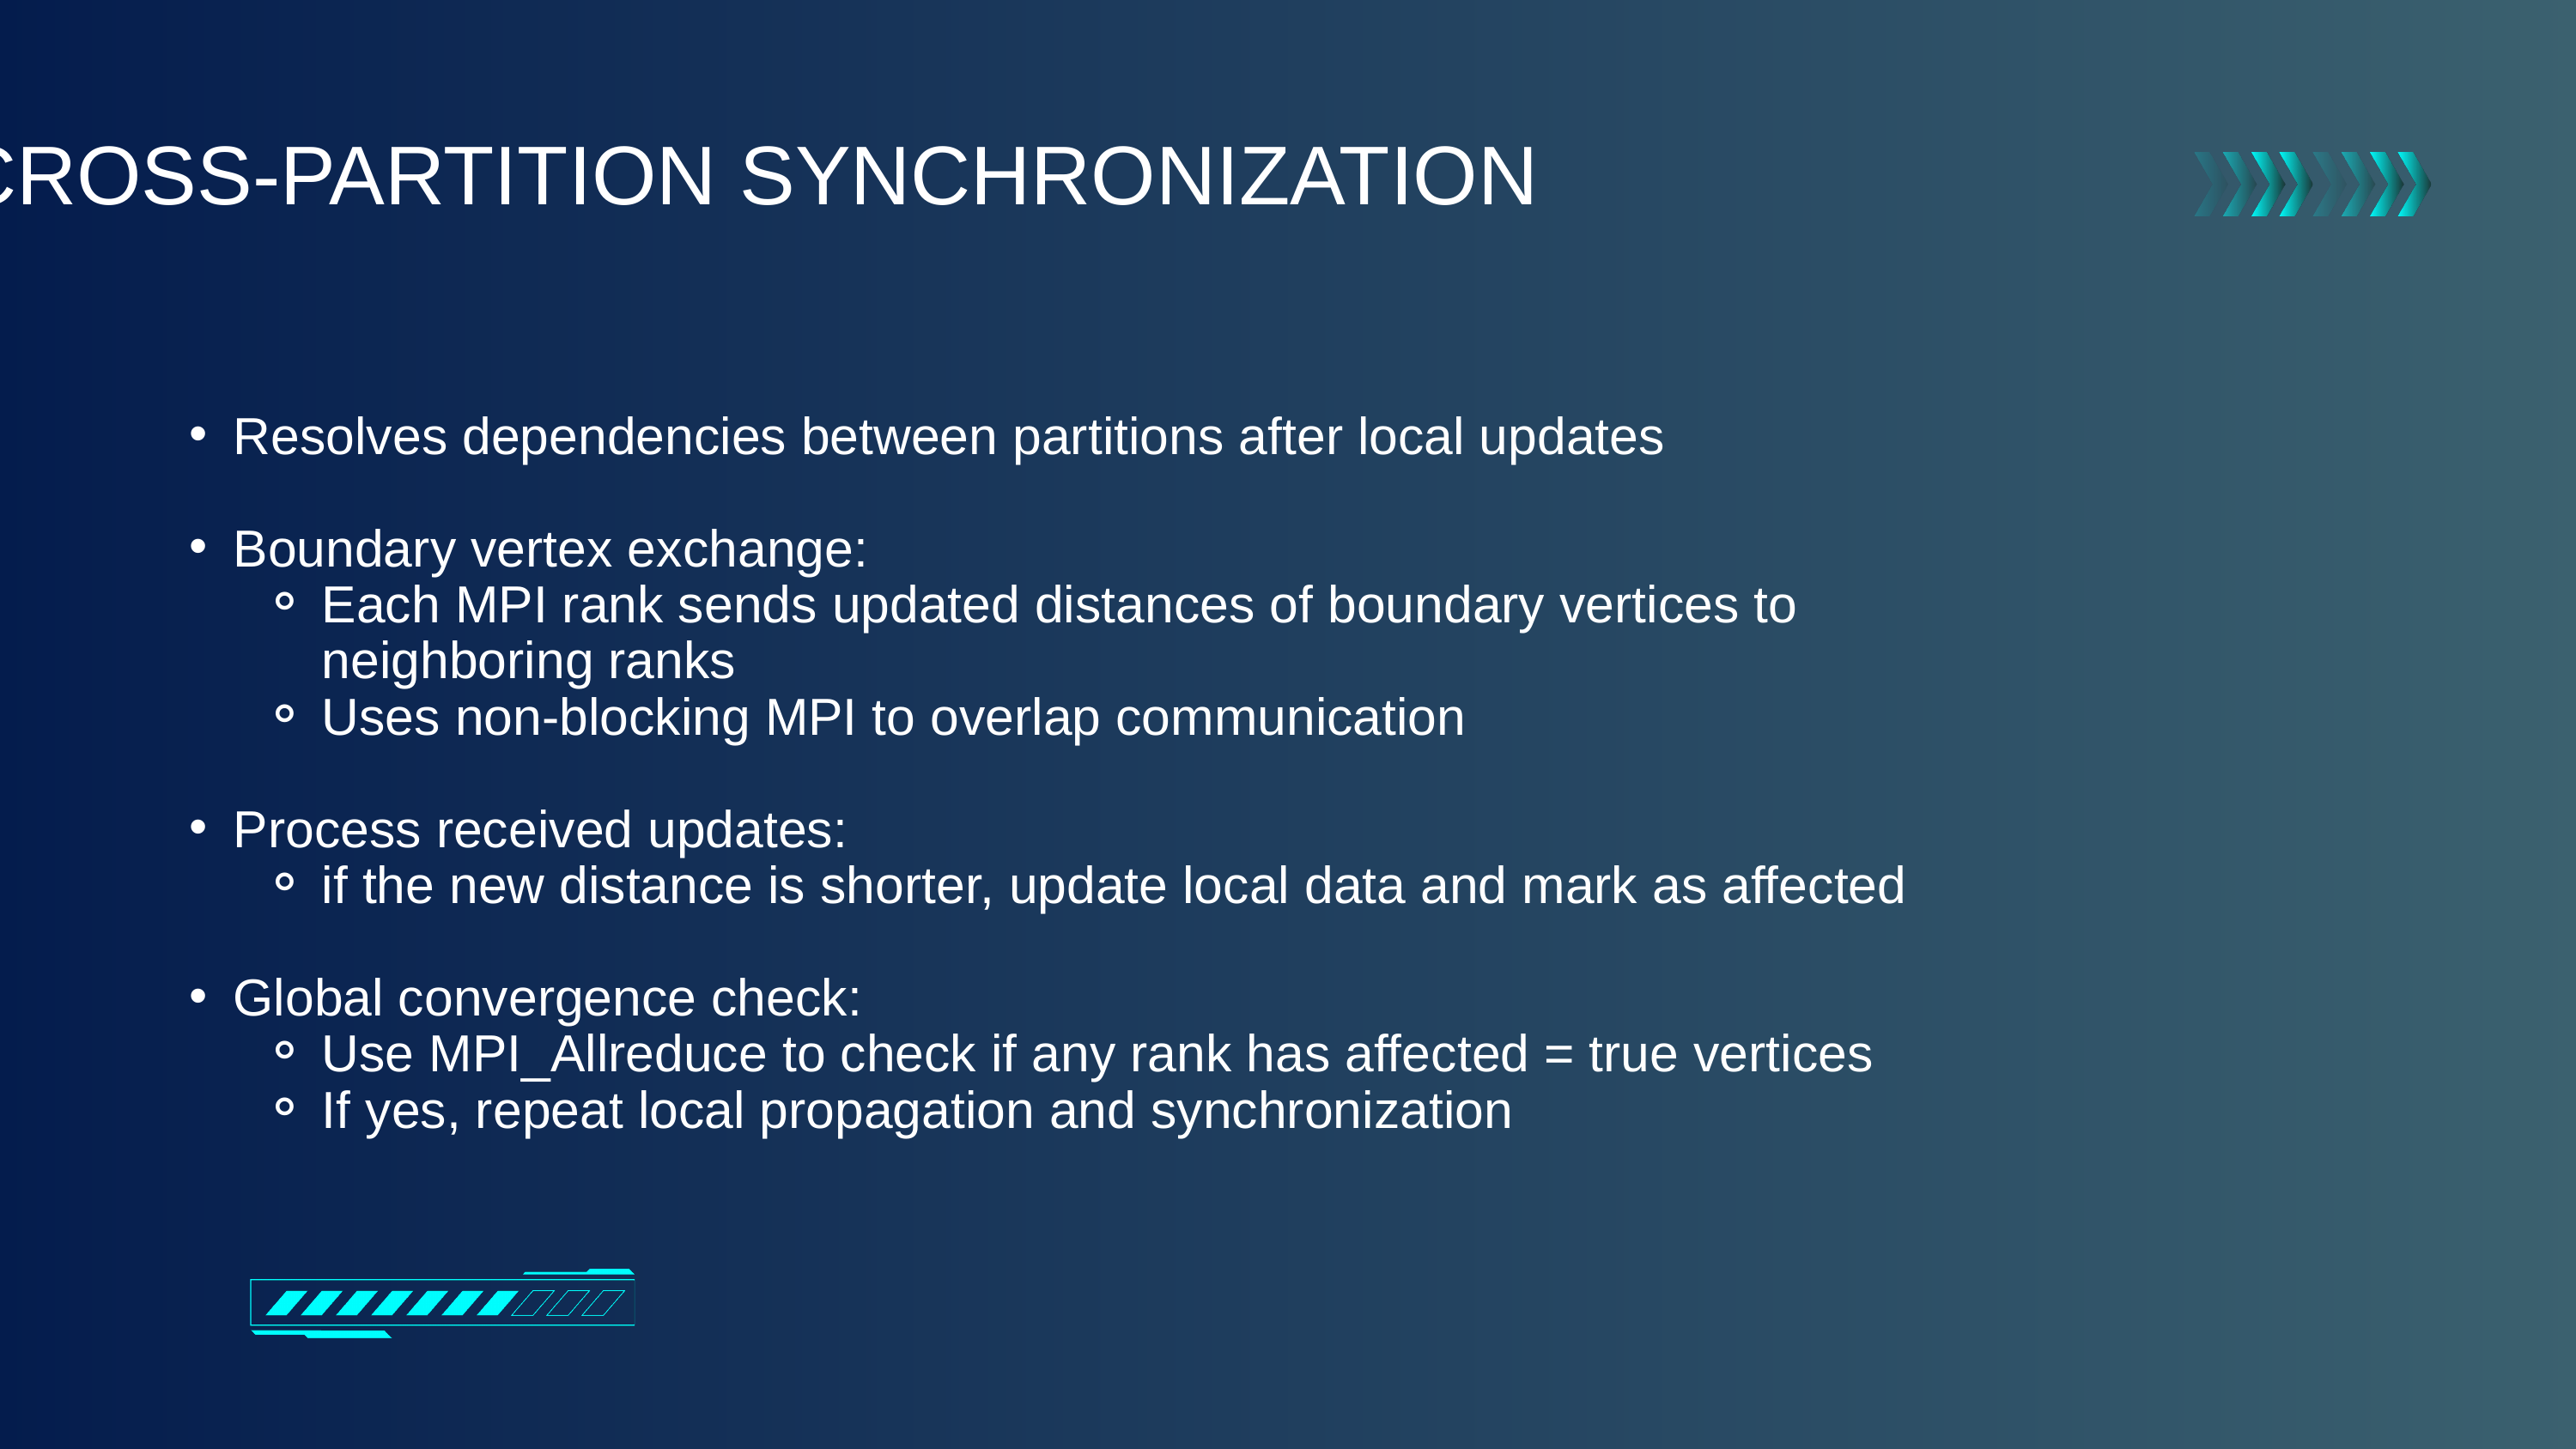

CROSS-PARTITION SYNCHRONIZATION

Resolves dependencies between partitions after local updates

Boundary vertex exchange:
Each MPI rank sends updated distances of boundary vertices to neighboring ranks
Uses non-blocking MPI to overlap communication

Process received updates:
if the new distance is shorter, update local data and mark as affected

Global convergence check:
Use MPI_Allreduce to check if any rank has affected = true vertices
If yes, repeat local propagation and synchronization